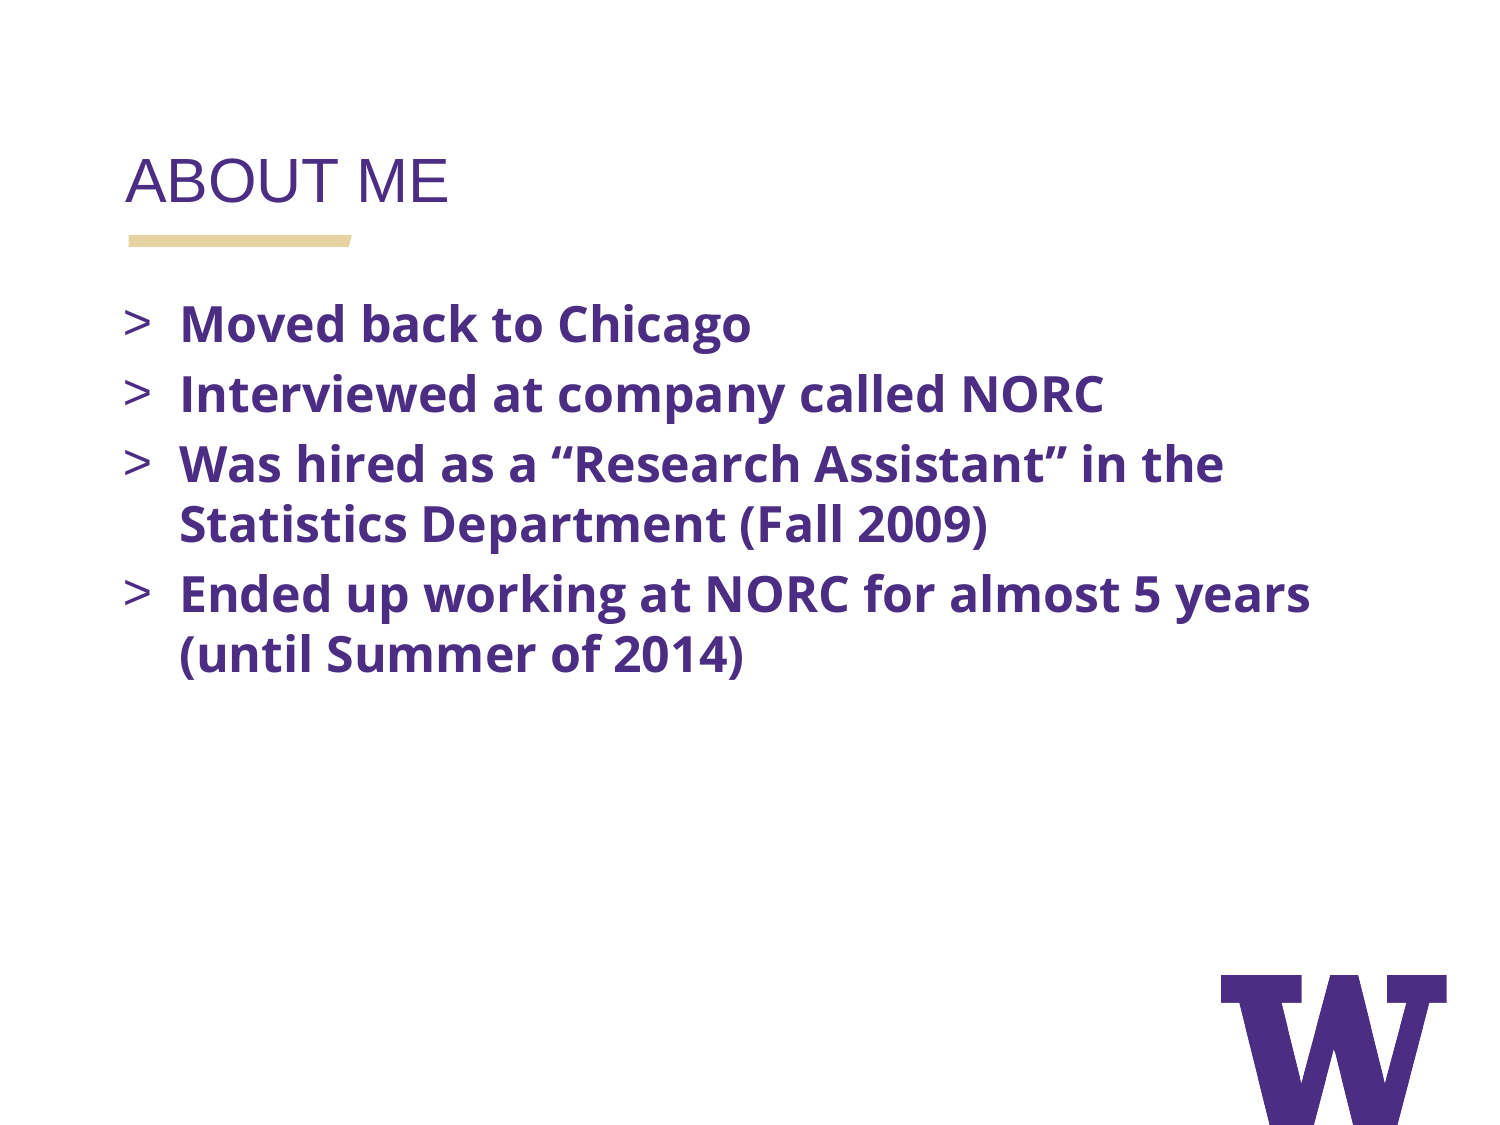

ABOUT ME
Moved back to Chicago
Interviewed at company called NORC
Was hired as a “Research Assistant” in the Statistics Department (Fall 2009)
Ended up working at NORC for almost 5 years (until Summer of 2014)